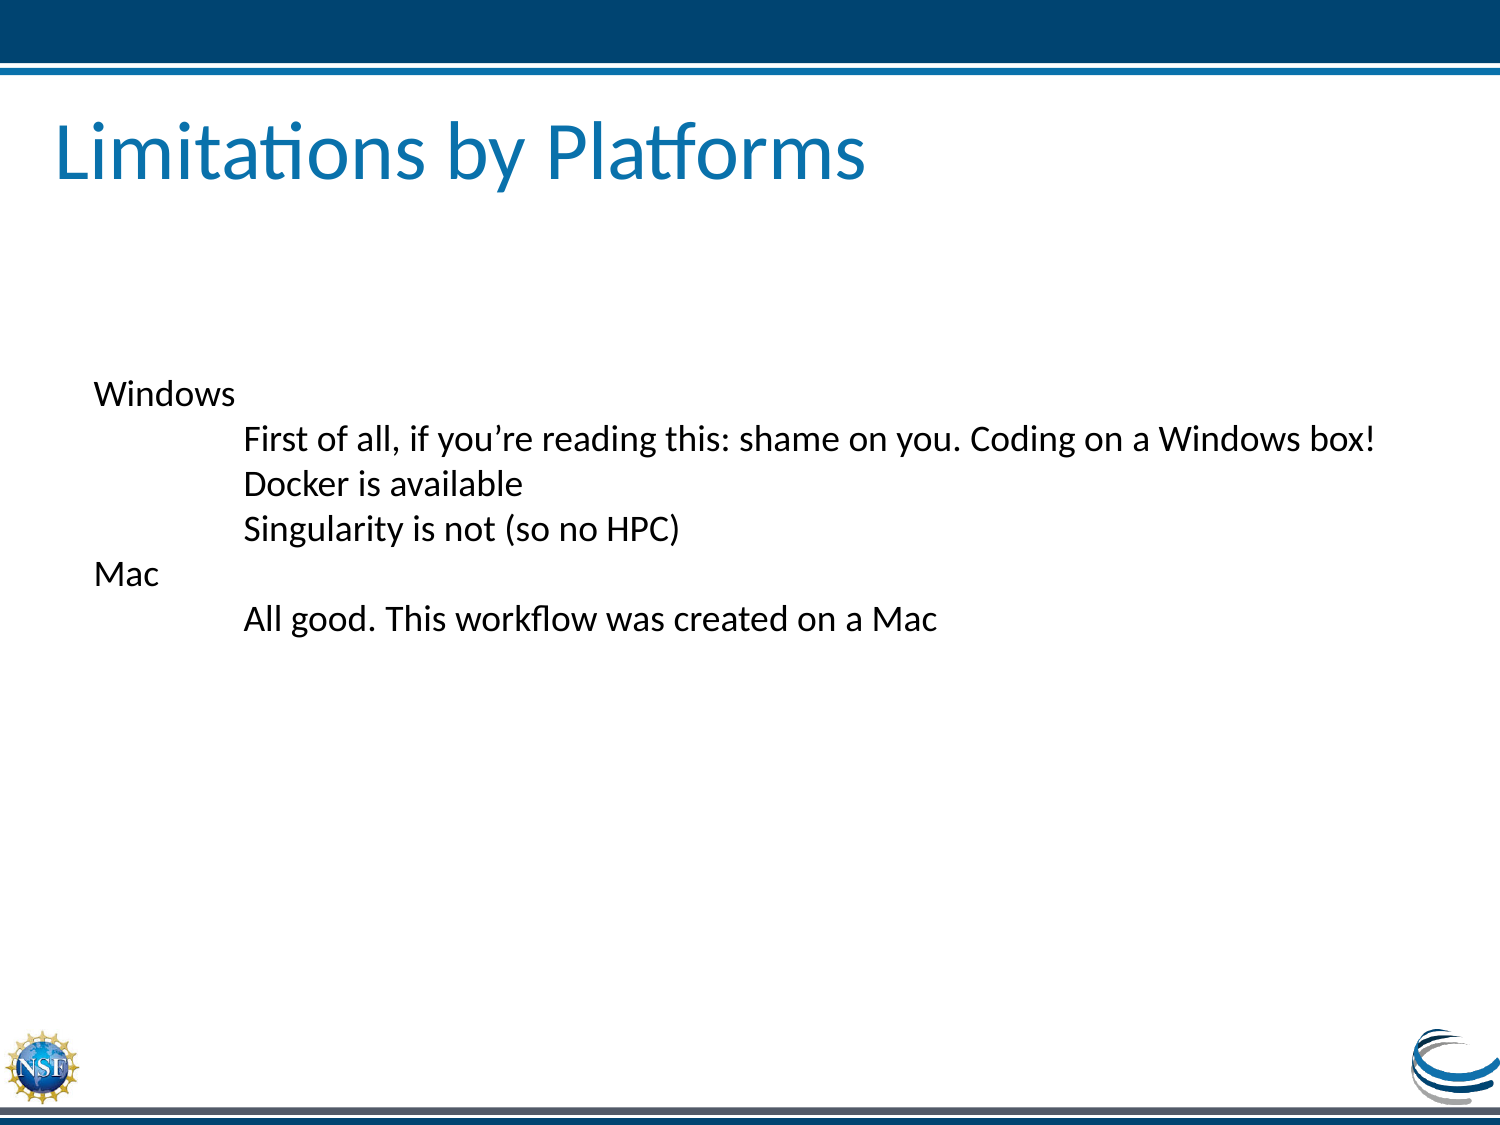

Limitations by Platforms

Windows
	First of all, if you’re reading this: shame on you. Coding on a Windows box!
	Docker is available
	Singularity is not (so no HPC)
Mac
	All good. This workflow was created on a Mac